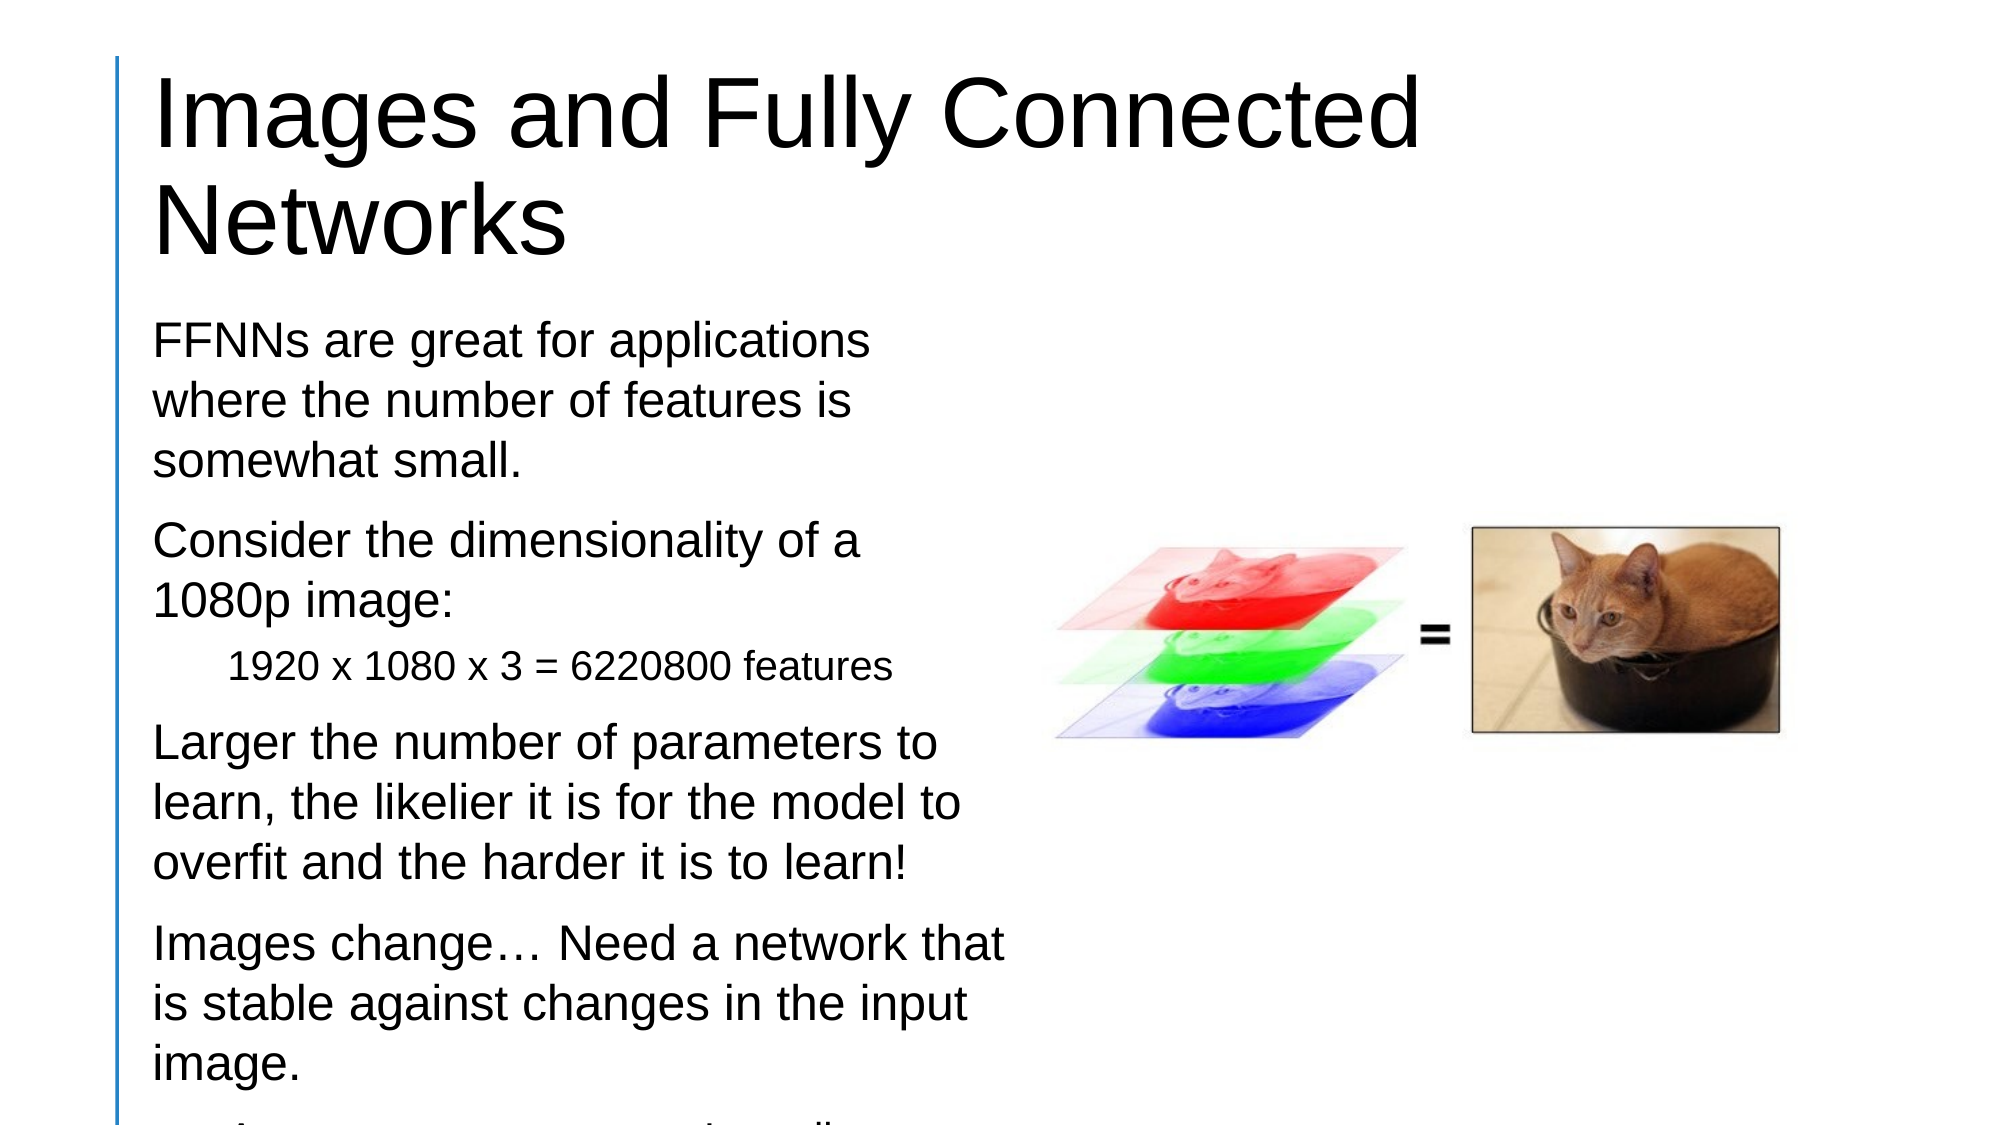

# Images and Fully Connected Networks
FFNNs are great for applications where the number of features is somewhat small.
Consider the dimensionality of a 1080p image:
1920 x 1080 x 3 = 6220800 features
Larger the number of parameters to learn, the likelier it is for the model to overfit and the harder it is to learn!
Images change… Need a network that is stable against changes in the input image.
A cat can move, a camera’s quality can change, the environment never stays the same, etc…